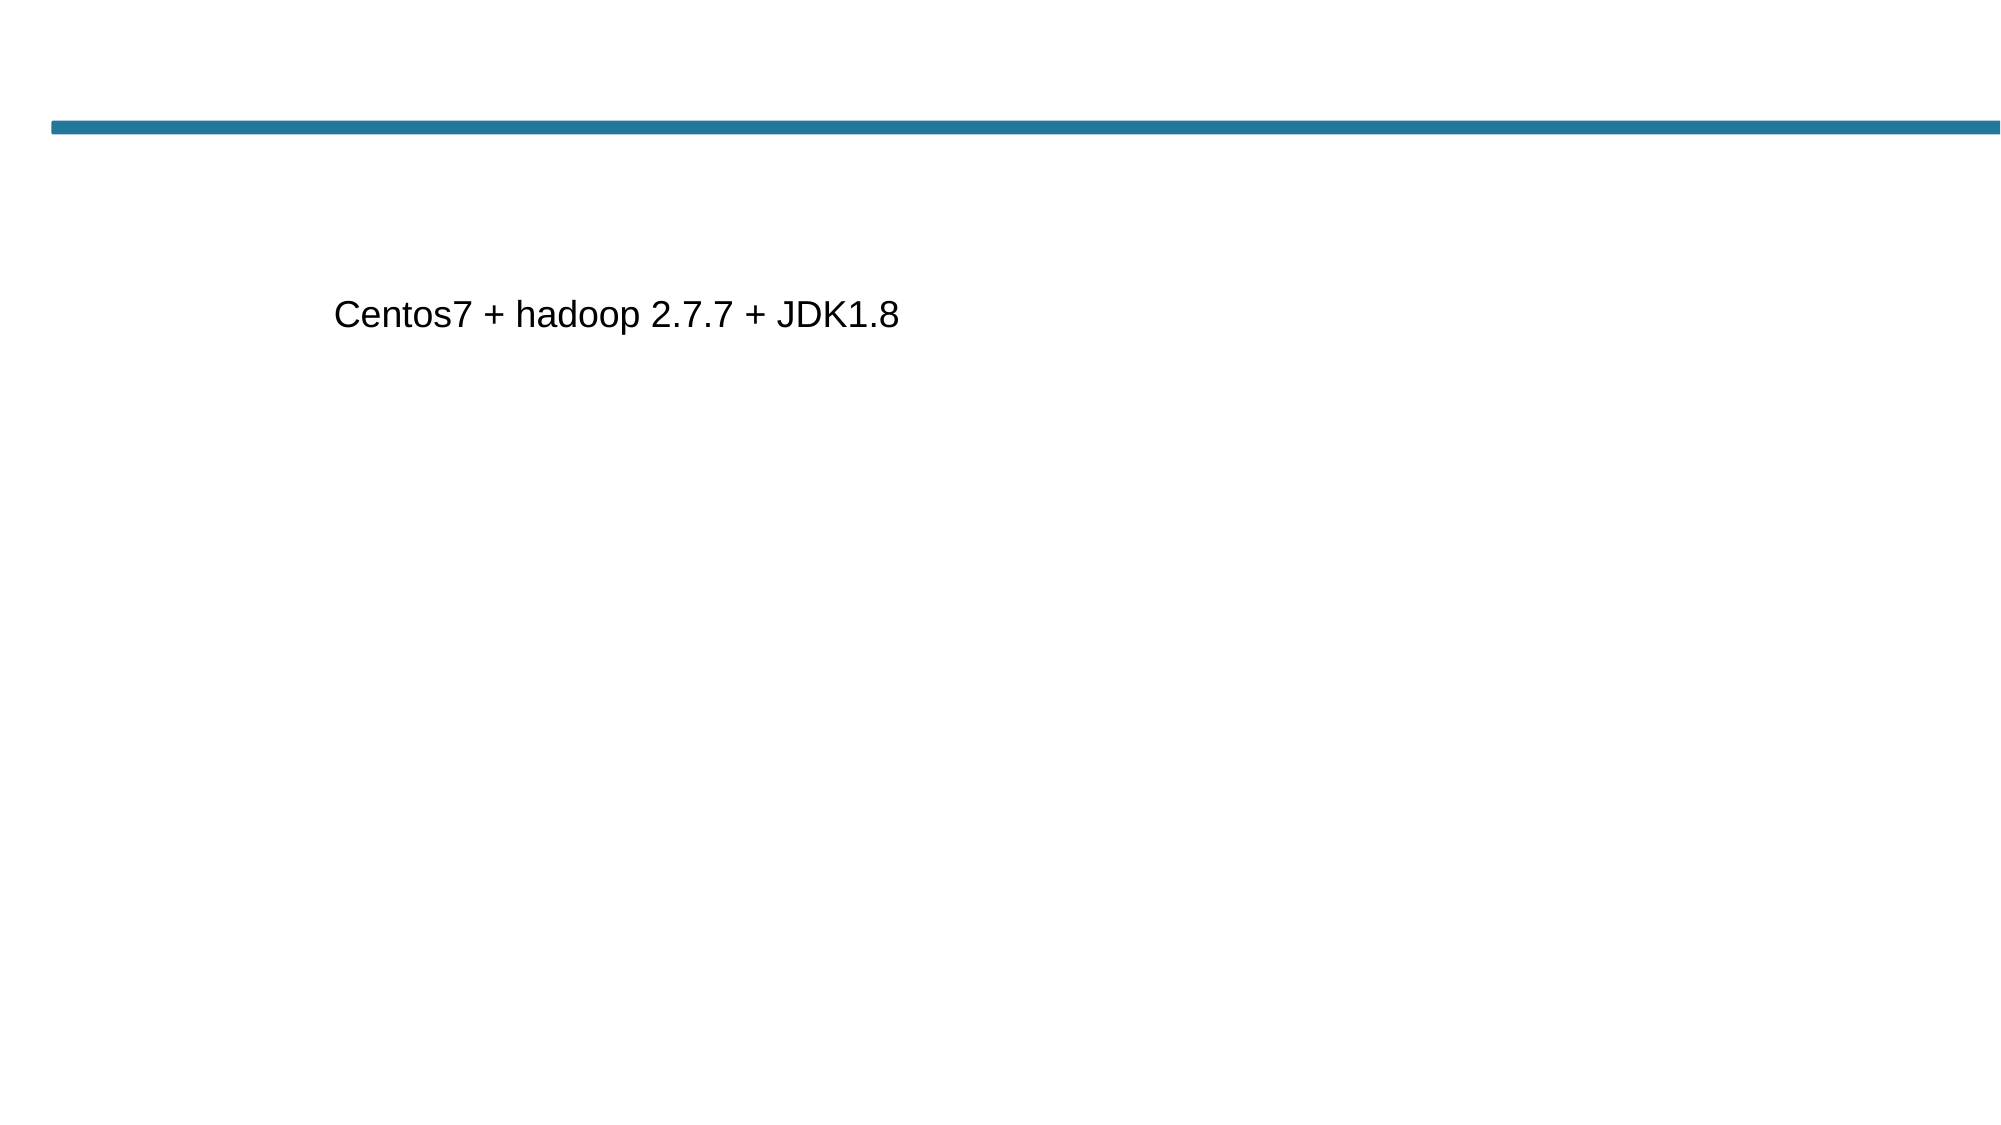

#
Centos7 + hadoop 2.7.7 + JDK1.8